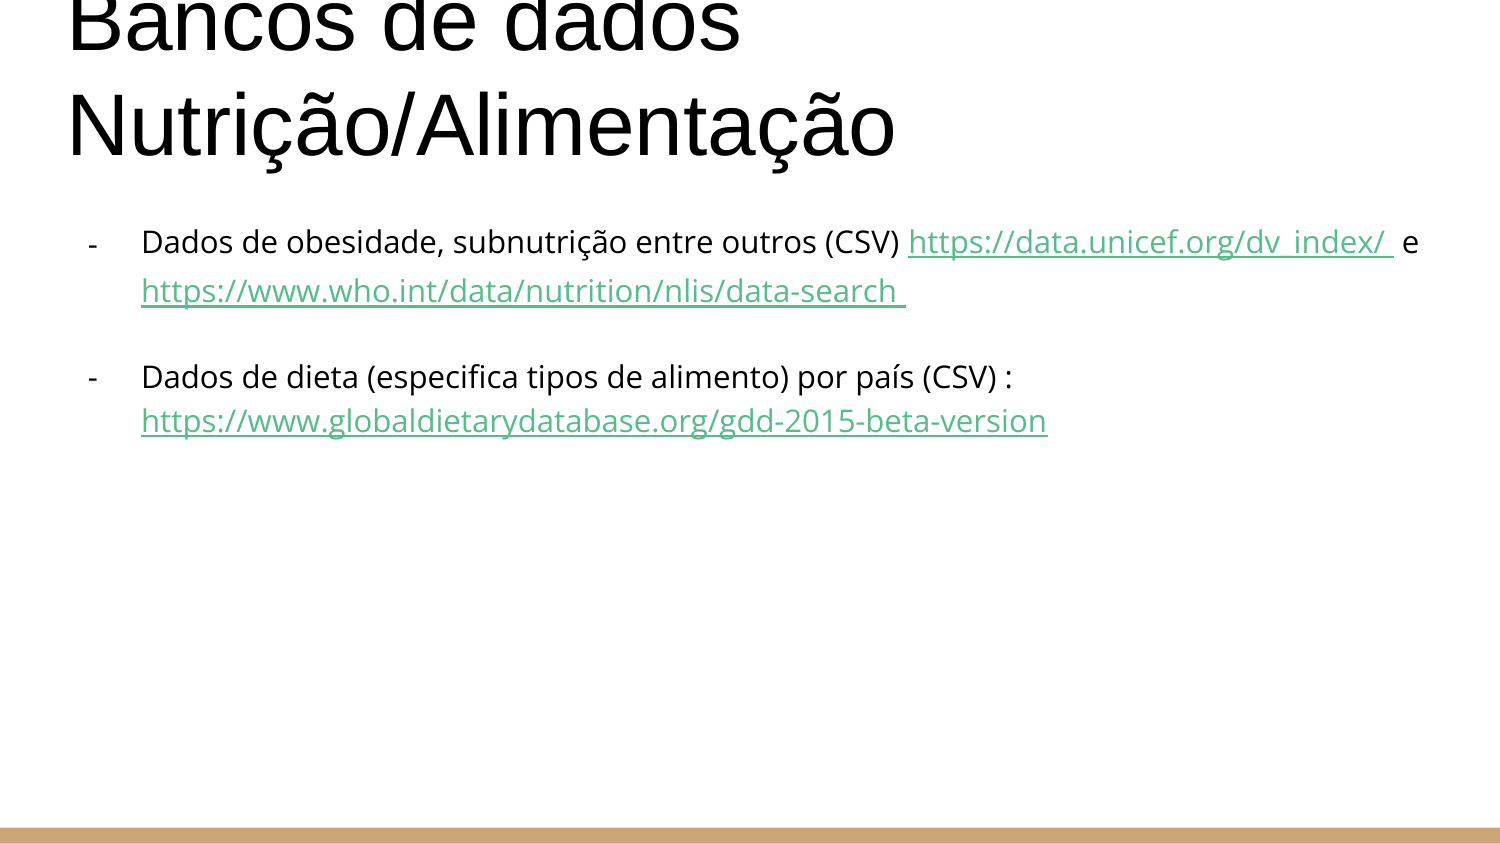

# Bancos de dados Nutrição/Alimentação
Dados de obesidade, subnutrição entre outros (CSV) https://data.unicef.org/dv_index/  e https://www.who.int/data/nutrition/nlis/data-search
Dados de dieta (especifica tipos de alimento) por país (CSV) : https://www.globaldietarydatabase.org/gdd-2015-beta-version